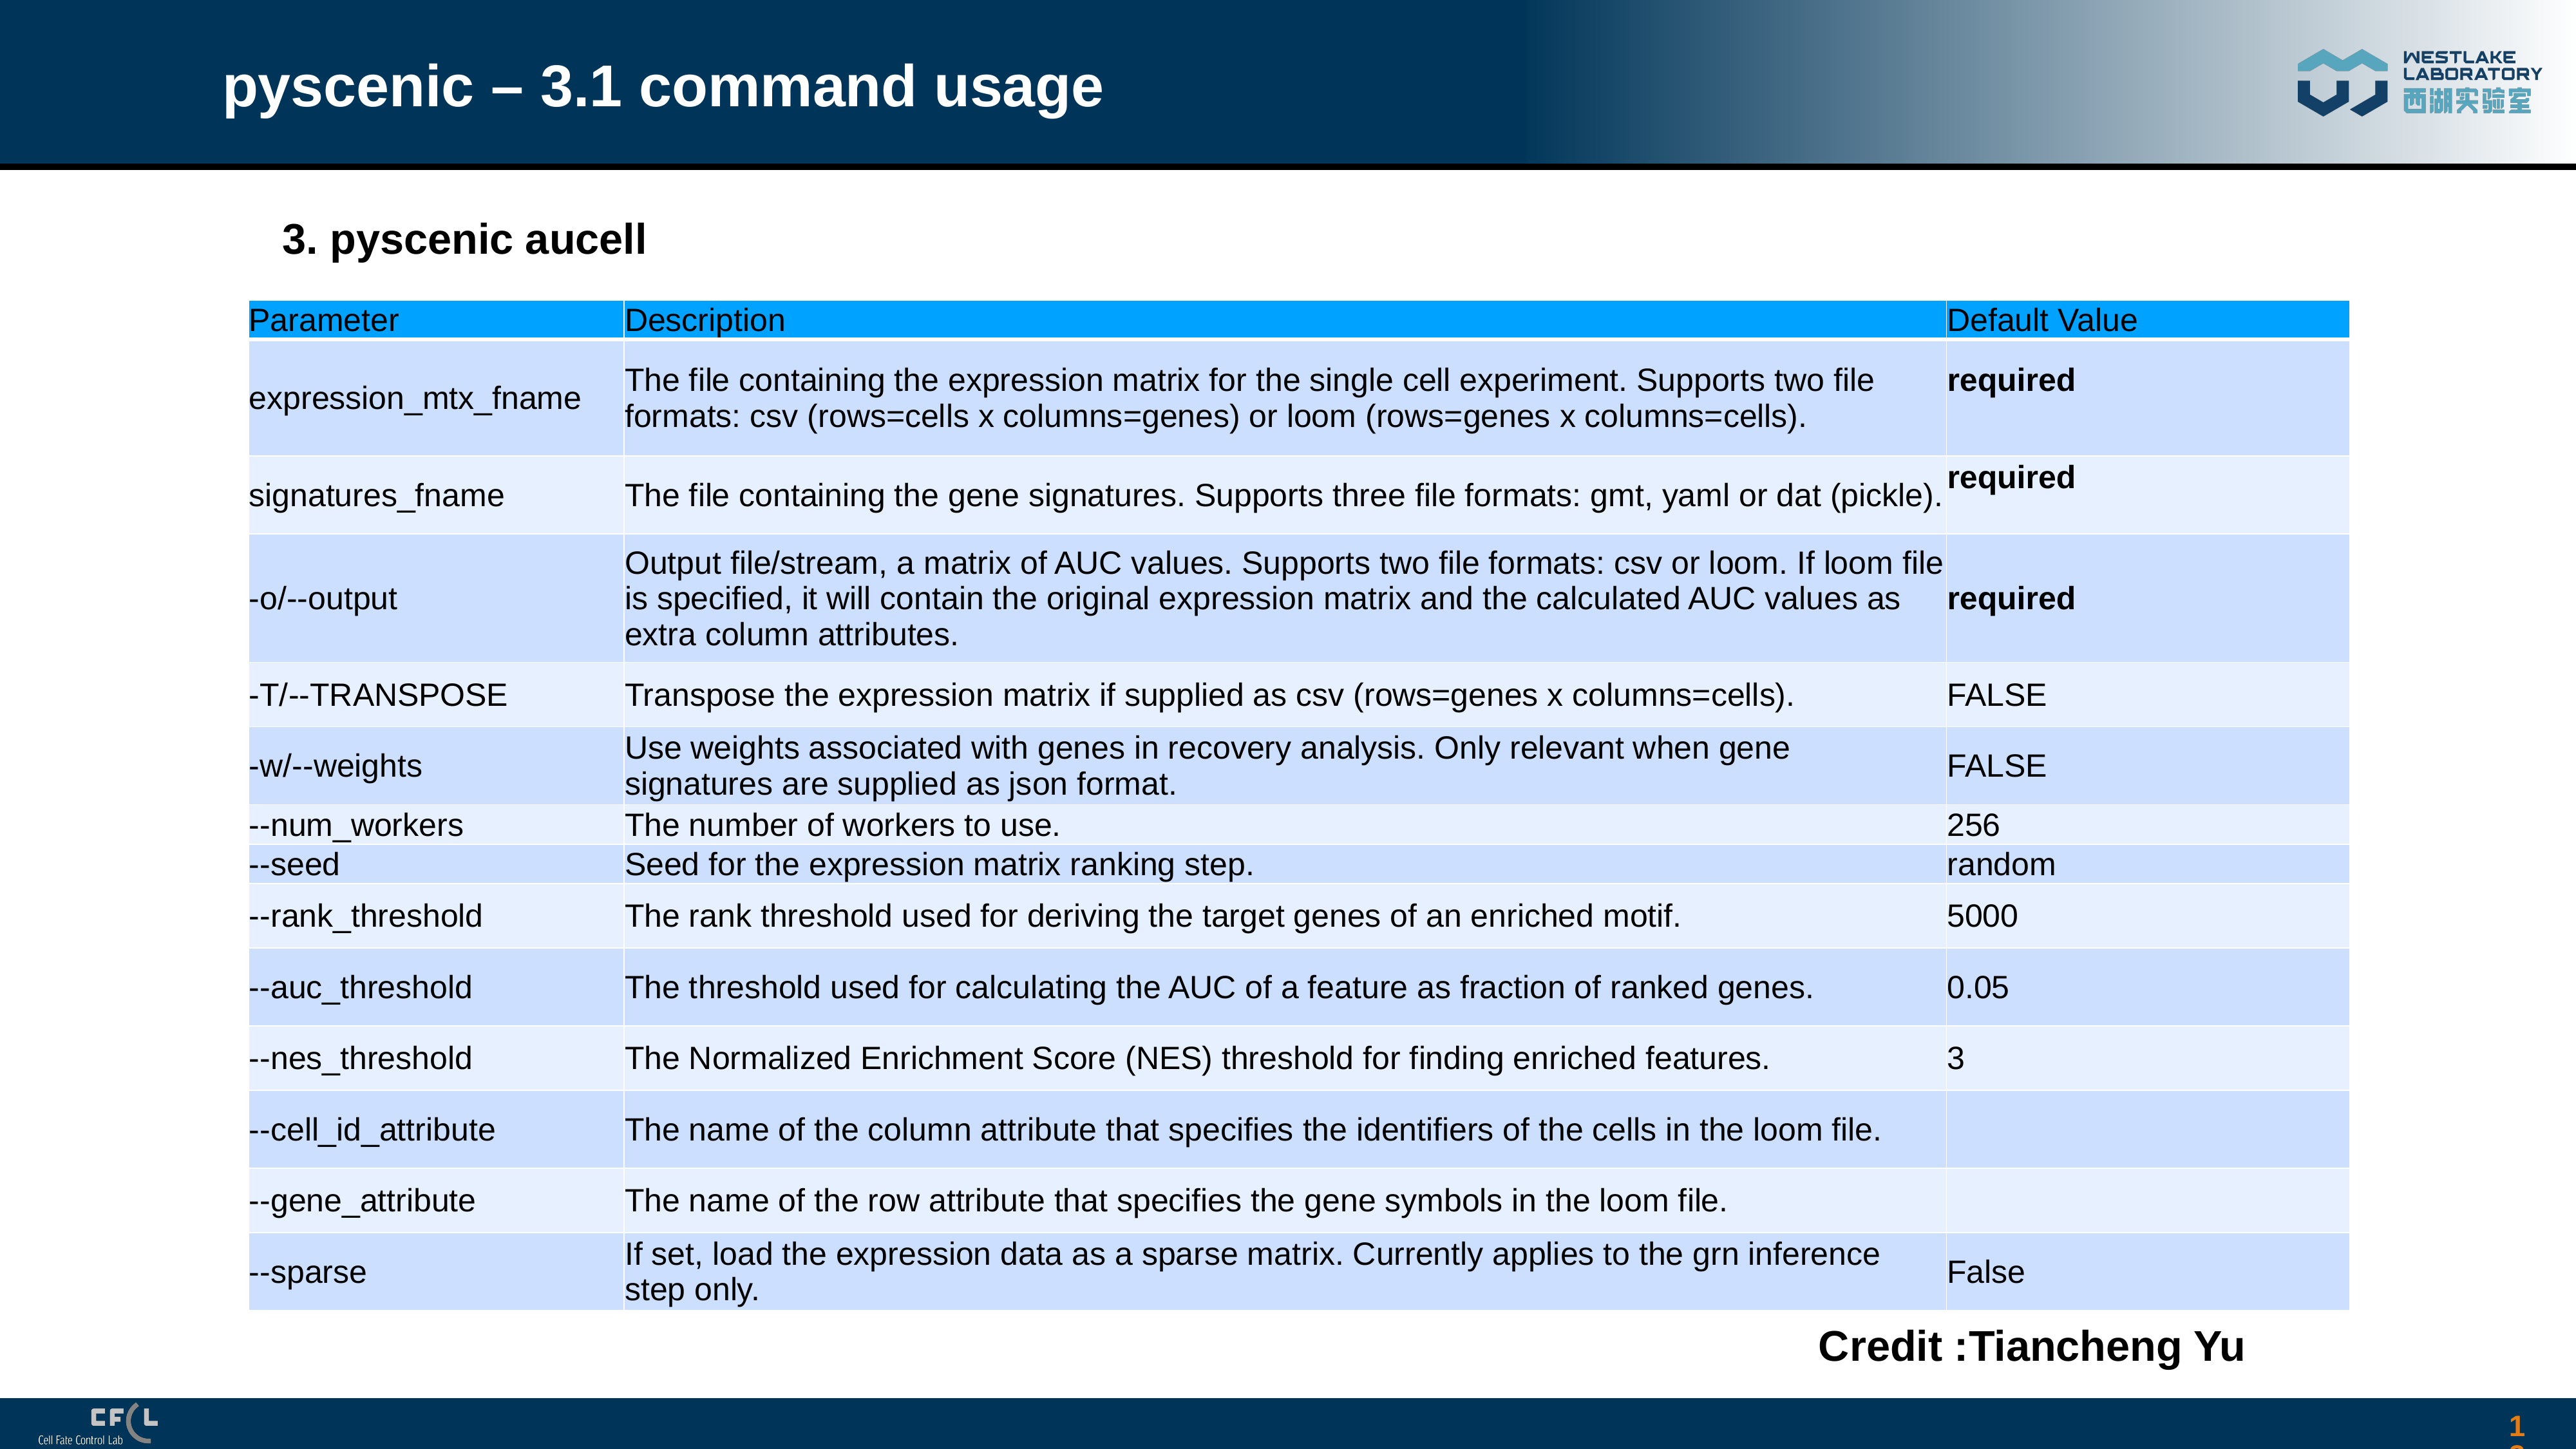

# pyscenic – 3.1 command usage
3. pyscenic aucell
| Parameter | Description | Default Value |
| --- | --- | --- |
| expression\_mtx\_fname | The file containing the expression matrix for the single cell experiment. Supports two file formats: csv (rows=cells x columns=genes) or loom (rows=genes x columns=cells). | required |
| signatures\_fname | The file containing the gene signatures. Supports three file formats: gmt, yaml or dat (pickle). | required |
| -o/--output | Output file/stream, a matrix of AUC values. Supports two file formats: csv or loom. If loom file is specified, it will contain the original expression matrix and the calculated AUC values as extra column attributes. | required |
| -T/--TRANSPOSE | Transpose the expression matrix if supplied as csv (rows=genes x columns=cells). | FALSE |
| -w/--weights | Use weights associated with genes in recovery analysis. Only relevant when gene signatures are supplied as json format. | FALSE |
| --num\_workers | The number of workers to use. | 256 |
| --seed | Seed for the expression matrix ranking step. | random |
| --rank\_threshold | The rank threshold used for deriving the target genes of an enriched motif. | 5000 |
| --auc\_threshold | The threshold used for calculating the AUC of a feature as fraction of ranked genes. | 0.05 |
| --nes\_threshold | The Normalized Enrichment Score (NES) threshold for finding enriched features. | 3 |
| --cell\_id\_attribute | The name of the column attribute that specifies the identifiers of the cells in the loom file. |  |
| --gene\_attribute | The name of the row attribute that specifies the gene symbols in the loom file. |  |
| --sparse | If set, load the expression data as a sparse matrix. Currently applies to the grn inference step only. | False |
Credit :Tiancheng Yu
139